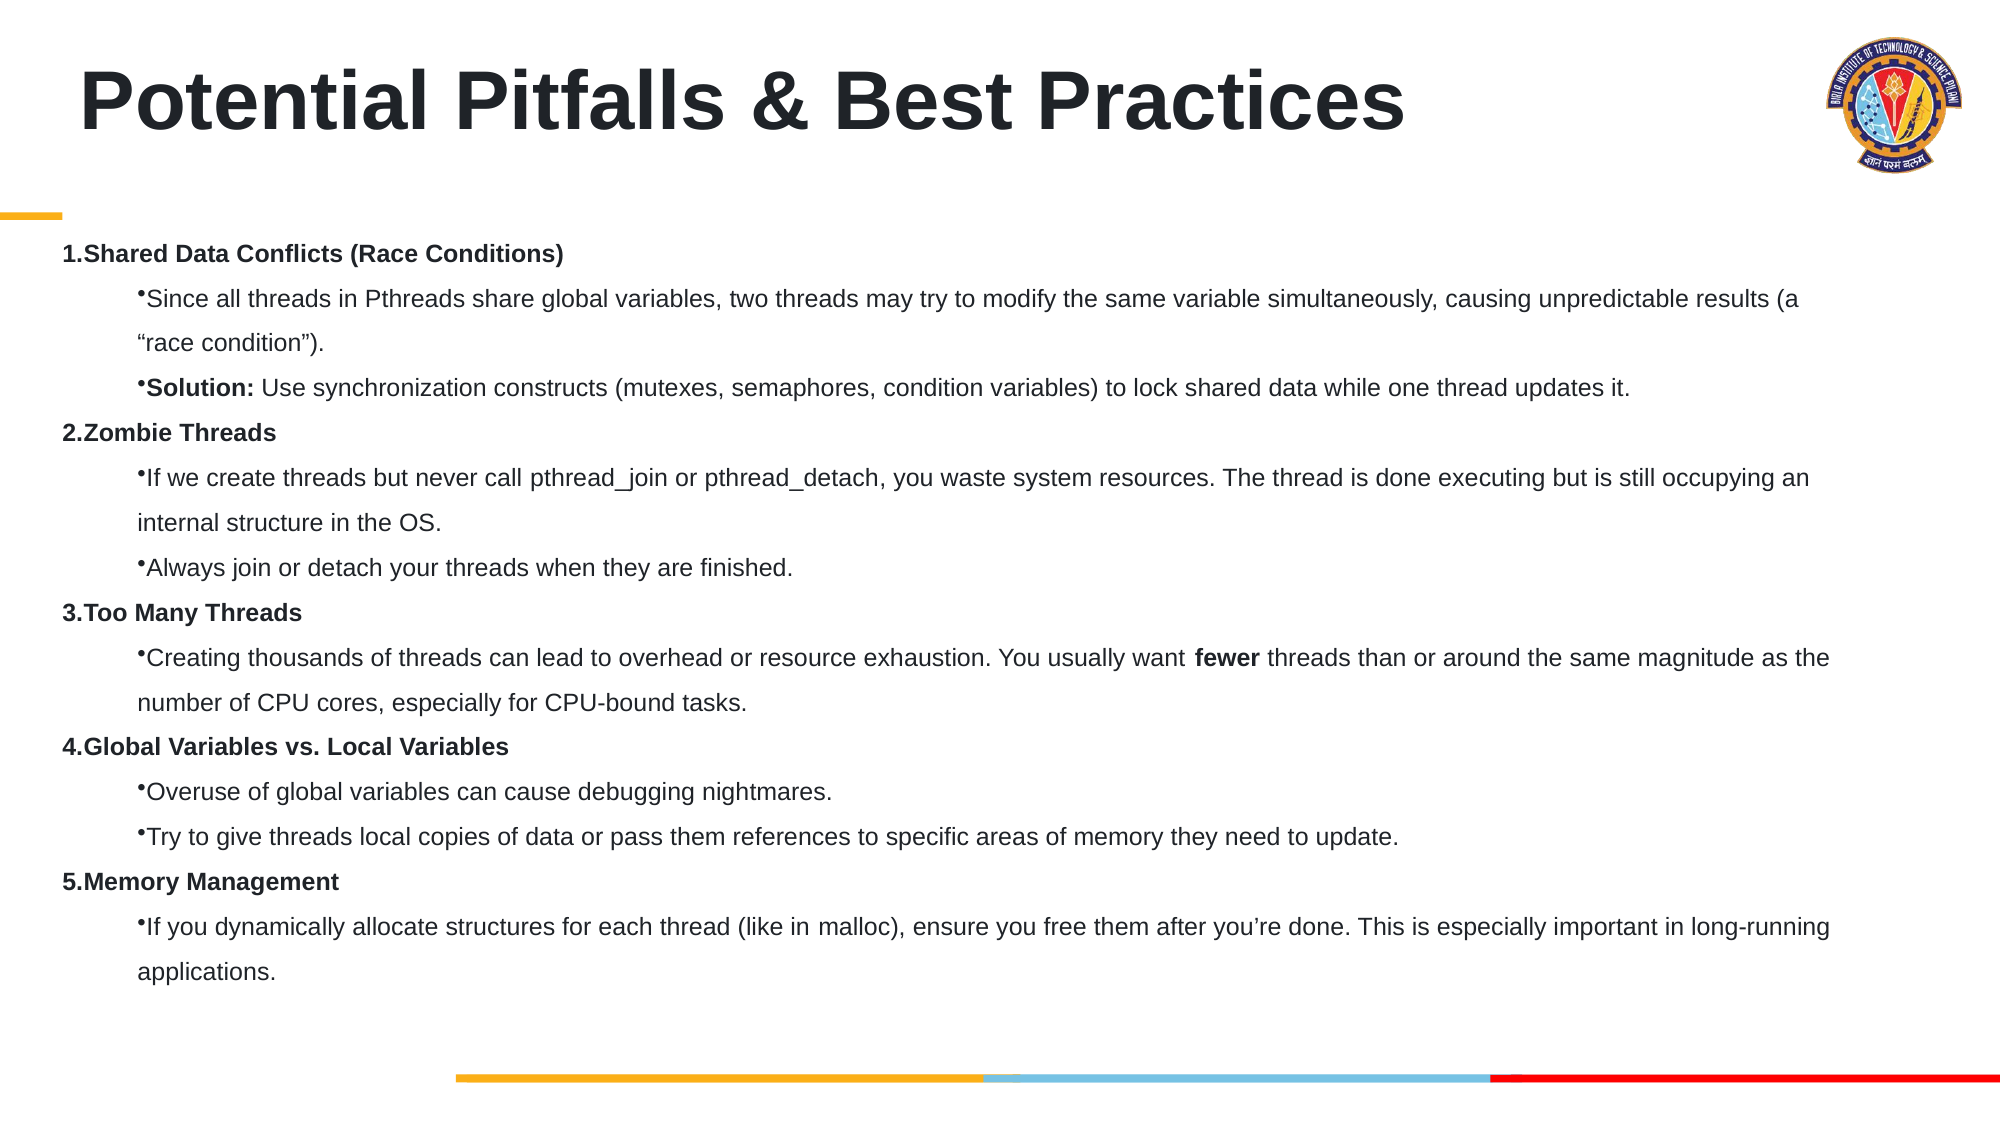

# Potential Pitfalls & Best Practices

Shared Data Conflicts (Race Conditions)
Since all threads in Pthreads share global variables, two threads may try to modify the same variable simultaneously, causing unpredictable results (a “race condition”).
Solution: Use synchronization constructs (mutexes, semaphores, condition variables) to lock shared data while one thread updates it.
Zombie Threads
If we create threads but never call pthread_join or pthread_detach, you waste system resources. The thread is done executing but is still occupying an internal structure in the OS.
Always join or detach your threads when they are finished.
Too Many Threads
Creating thousands of threads can lead to overhead or resource exhaustion. You usually want fewer threads than or around the same magnitude as the number of CPU cores, especially for CPU-bound tasks.
Global Variables vs. Local Variables
Overuse of global variables can cause debugging nightmares.
Try to give threads local copies of data or pass them references to specific areas of memory they need to update.
Memory Management
If you dynamically allocate structures for each thread (like in malloc), ensure you free them after you’re done. This is especially important in long-running applications.